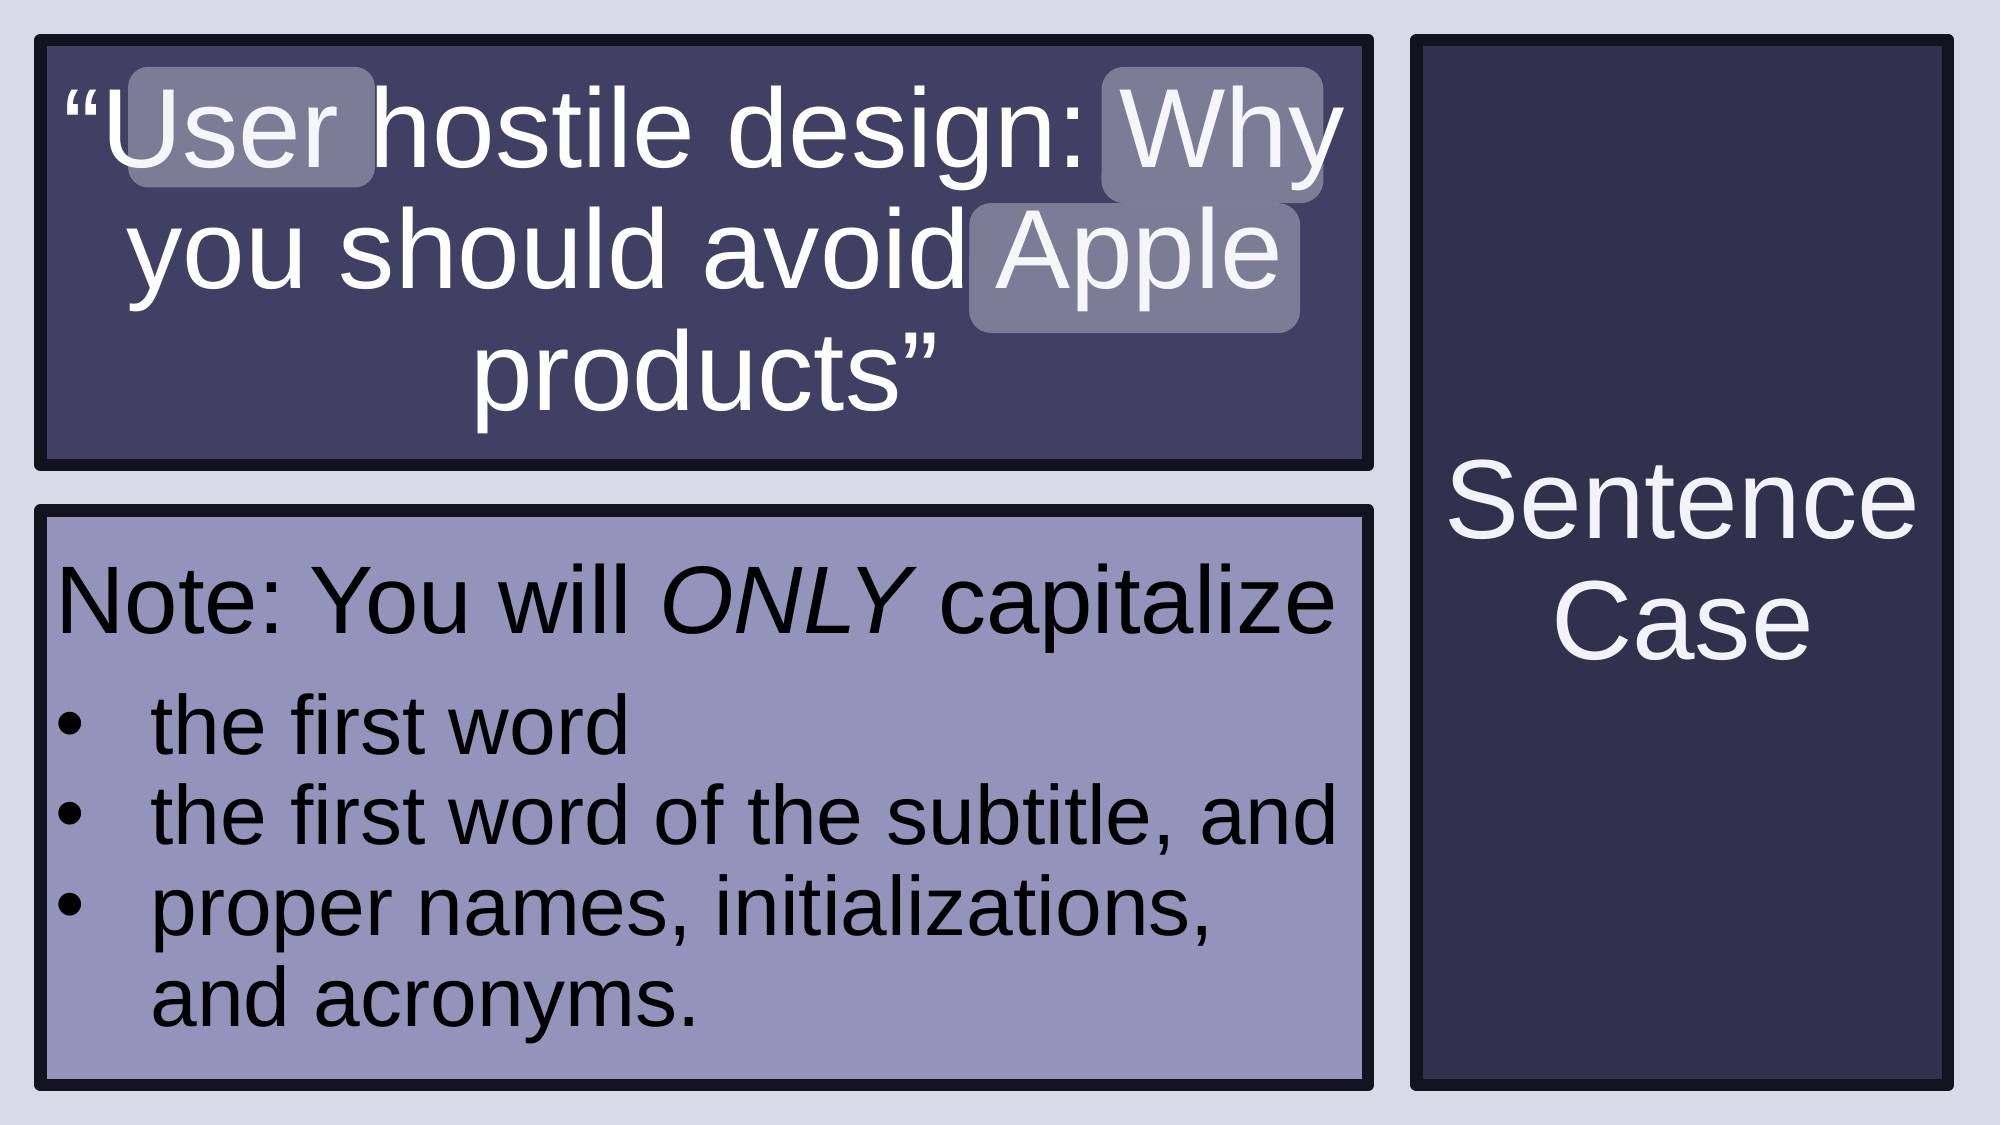

“User hostile design: Why you should avoid Apple products”
Sentence Case

Note: You will ONLY capitalize

the first word
the first word of the subtitle, and
proper names, initializations, and acronyms.